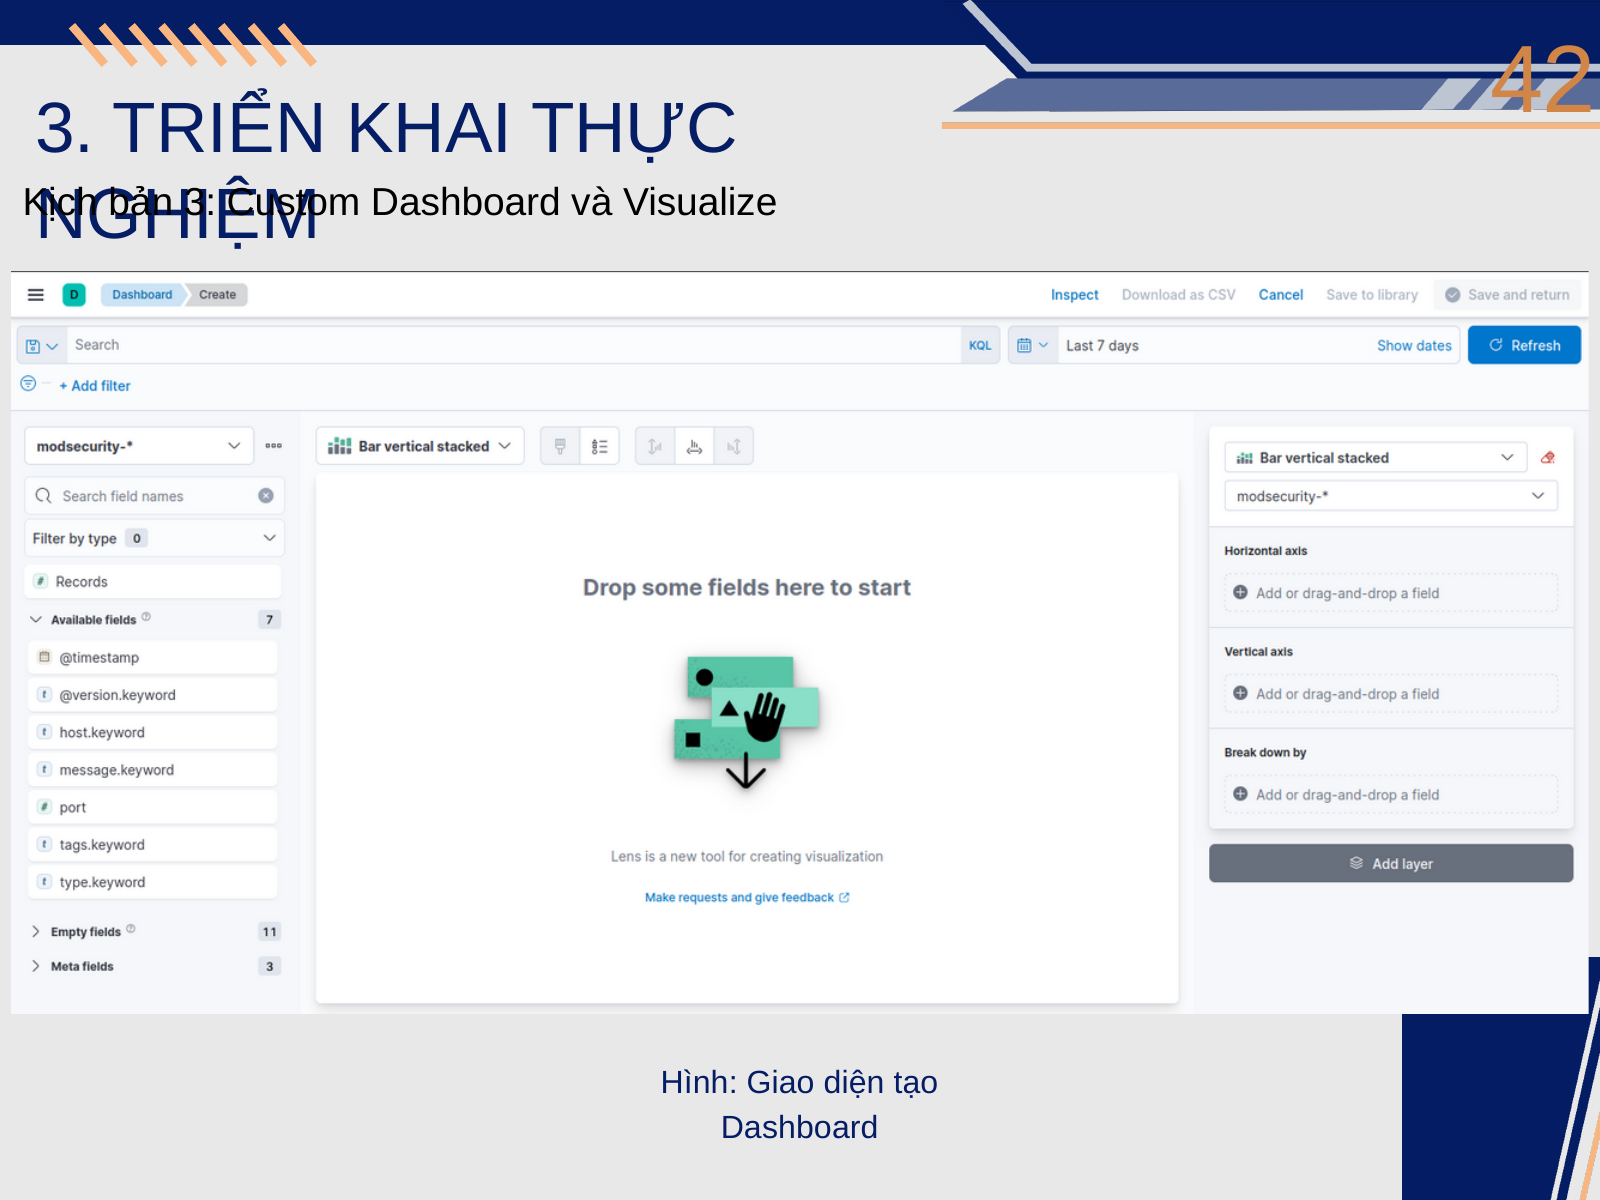

42
3. TRIỂN KHAI THỰC NGHIỆM
Kịch bản 3: Custom Dashboard và Visualize

Hình: Giao diện tạo Dashboard